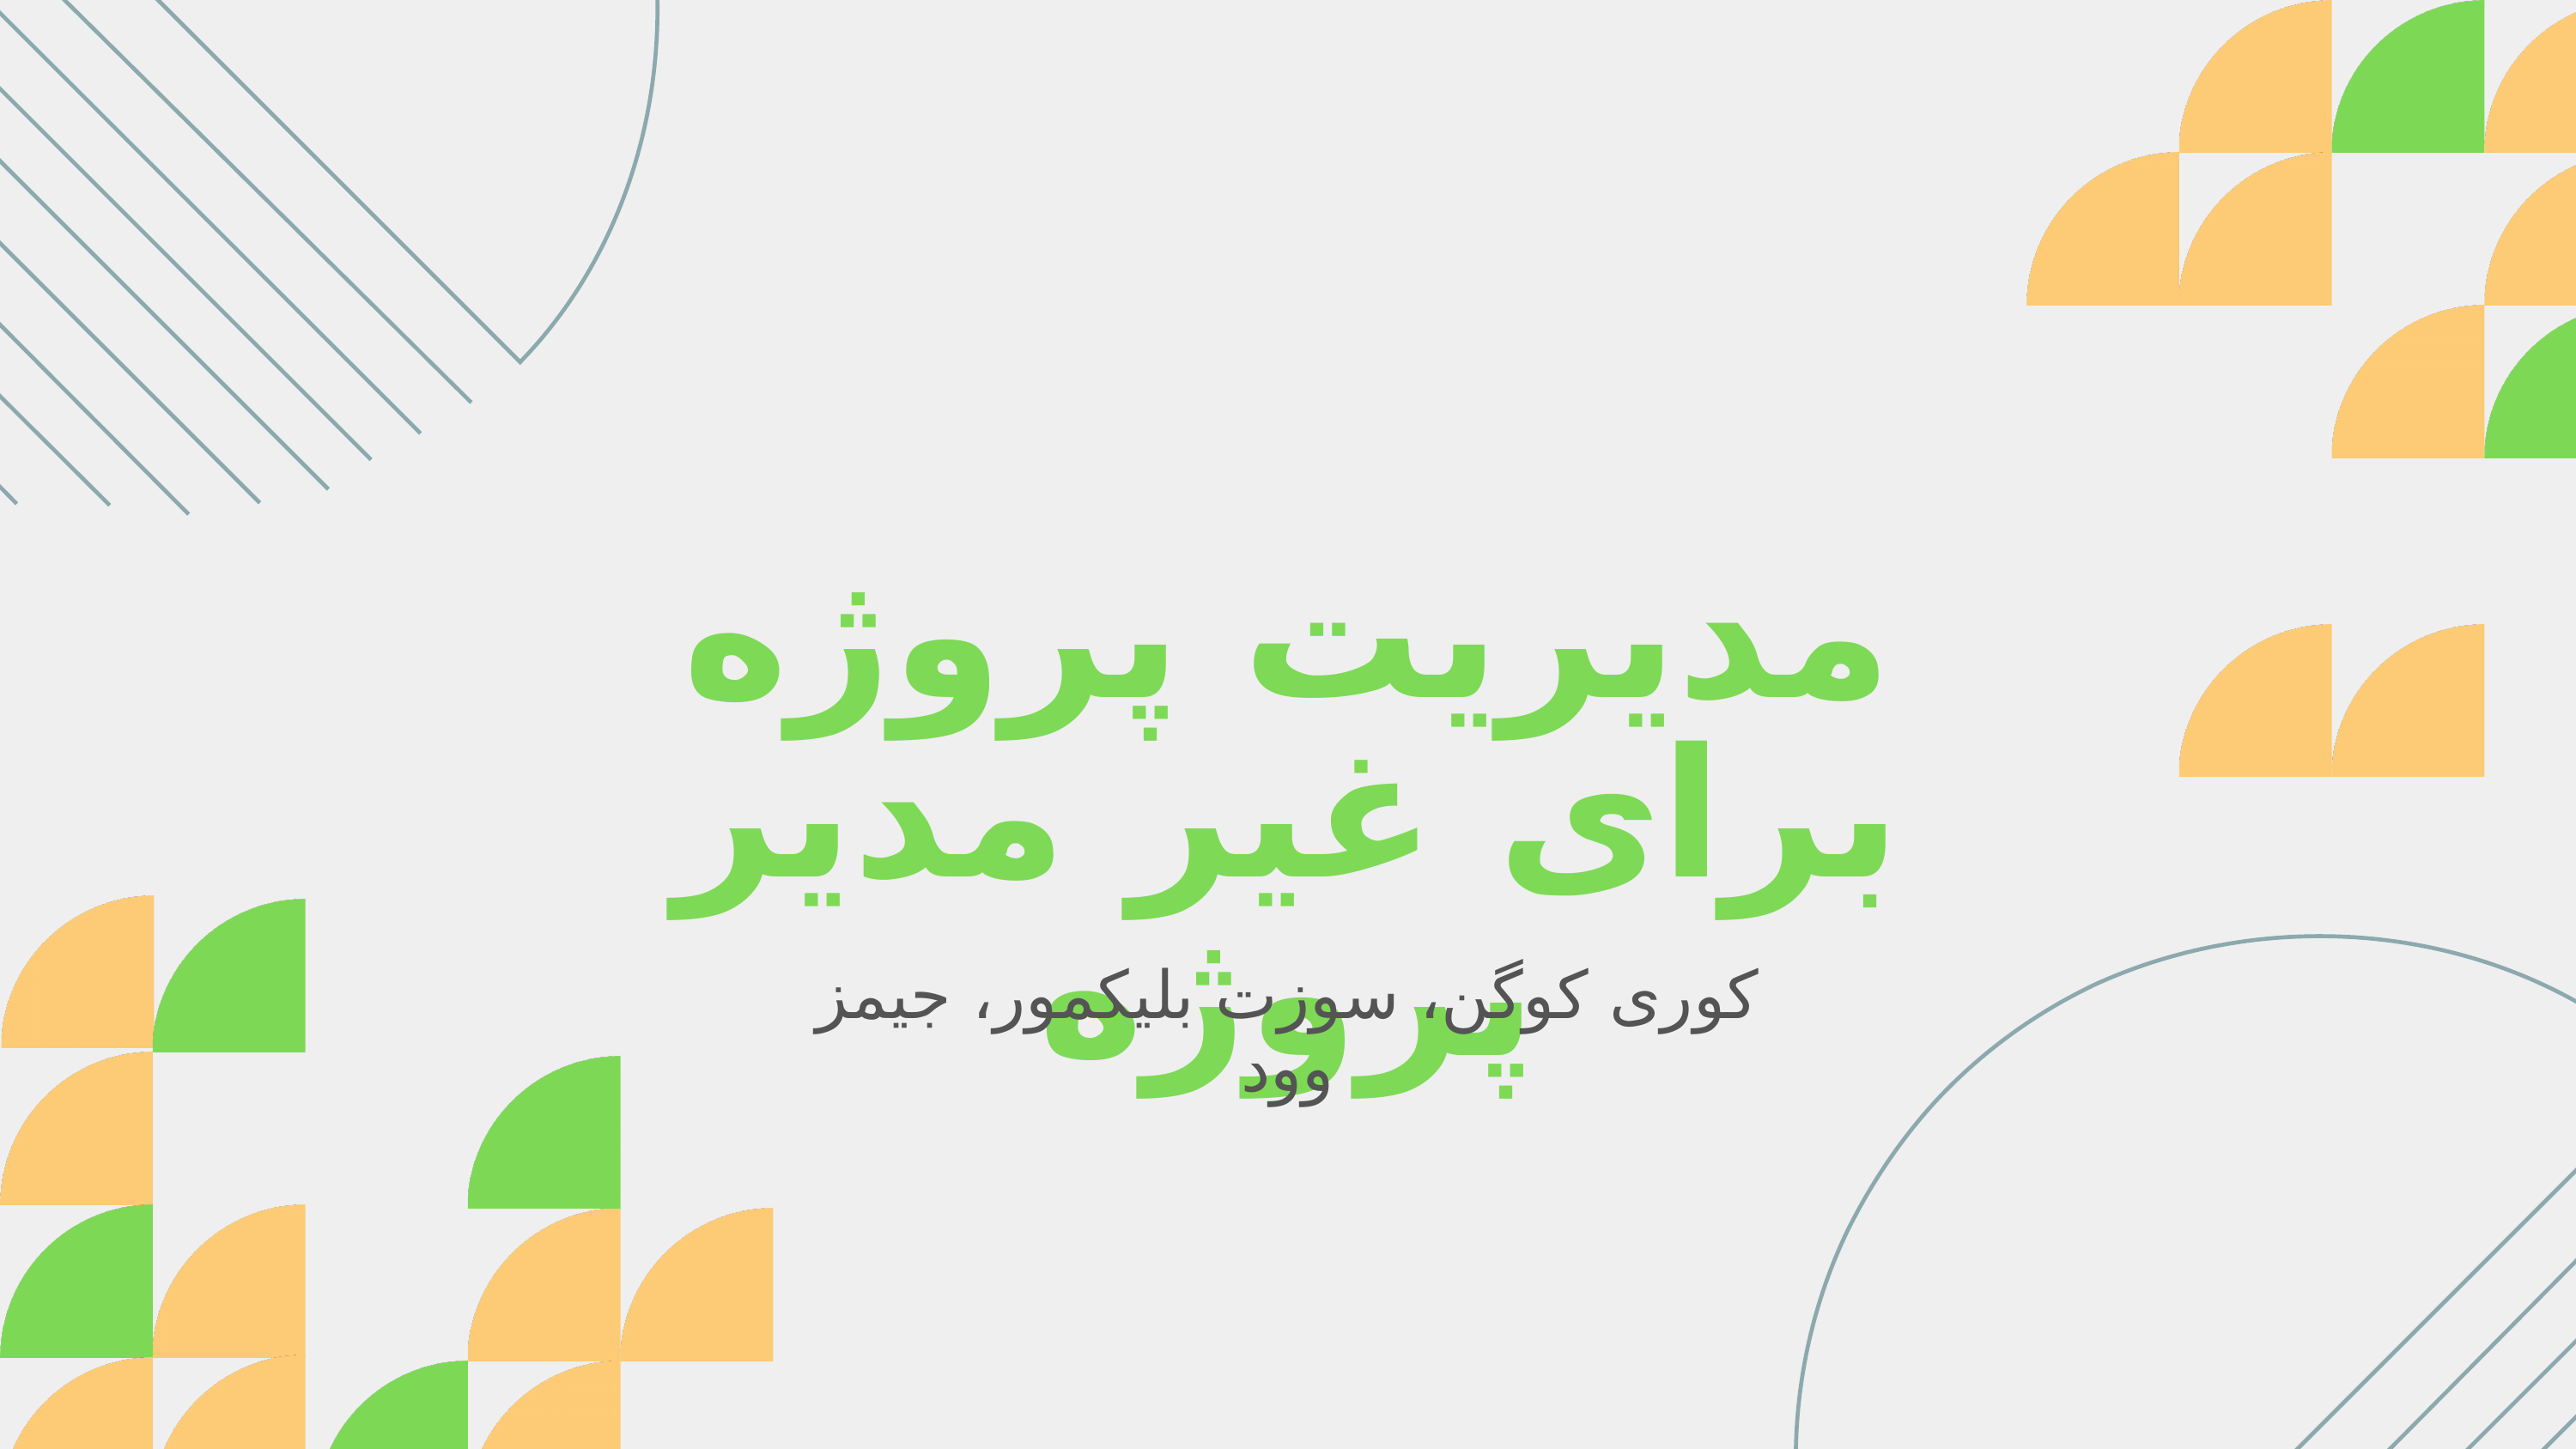

مدیریت پروژه برای غیر مدیر پروژه

کوری کوگن، سوزت بلیکمور، جیمز وود